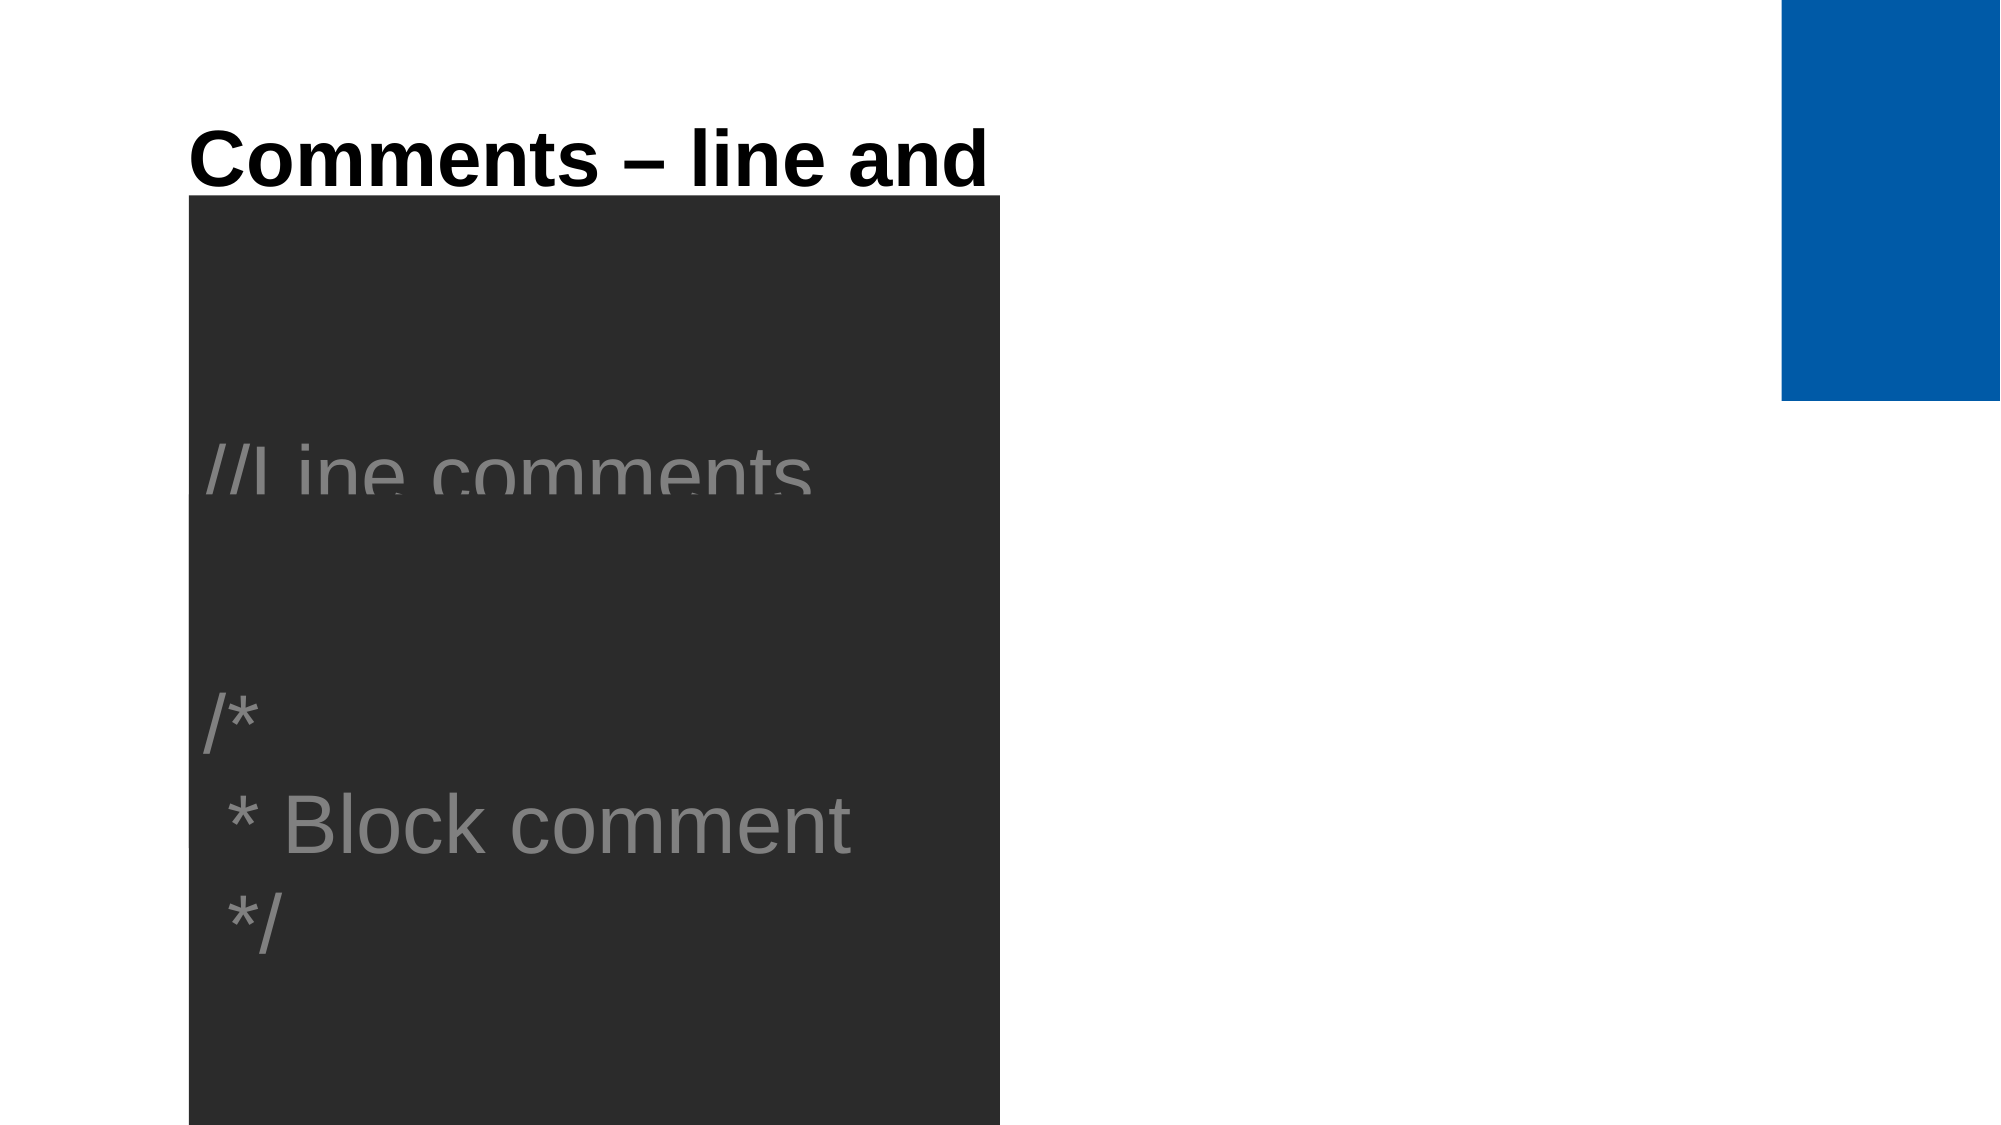

# Comments – line and block comments

//Line comments
#Line comments
/*
 * Block comment
 */